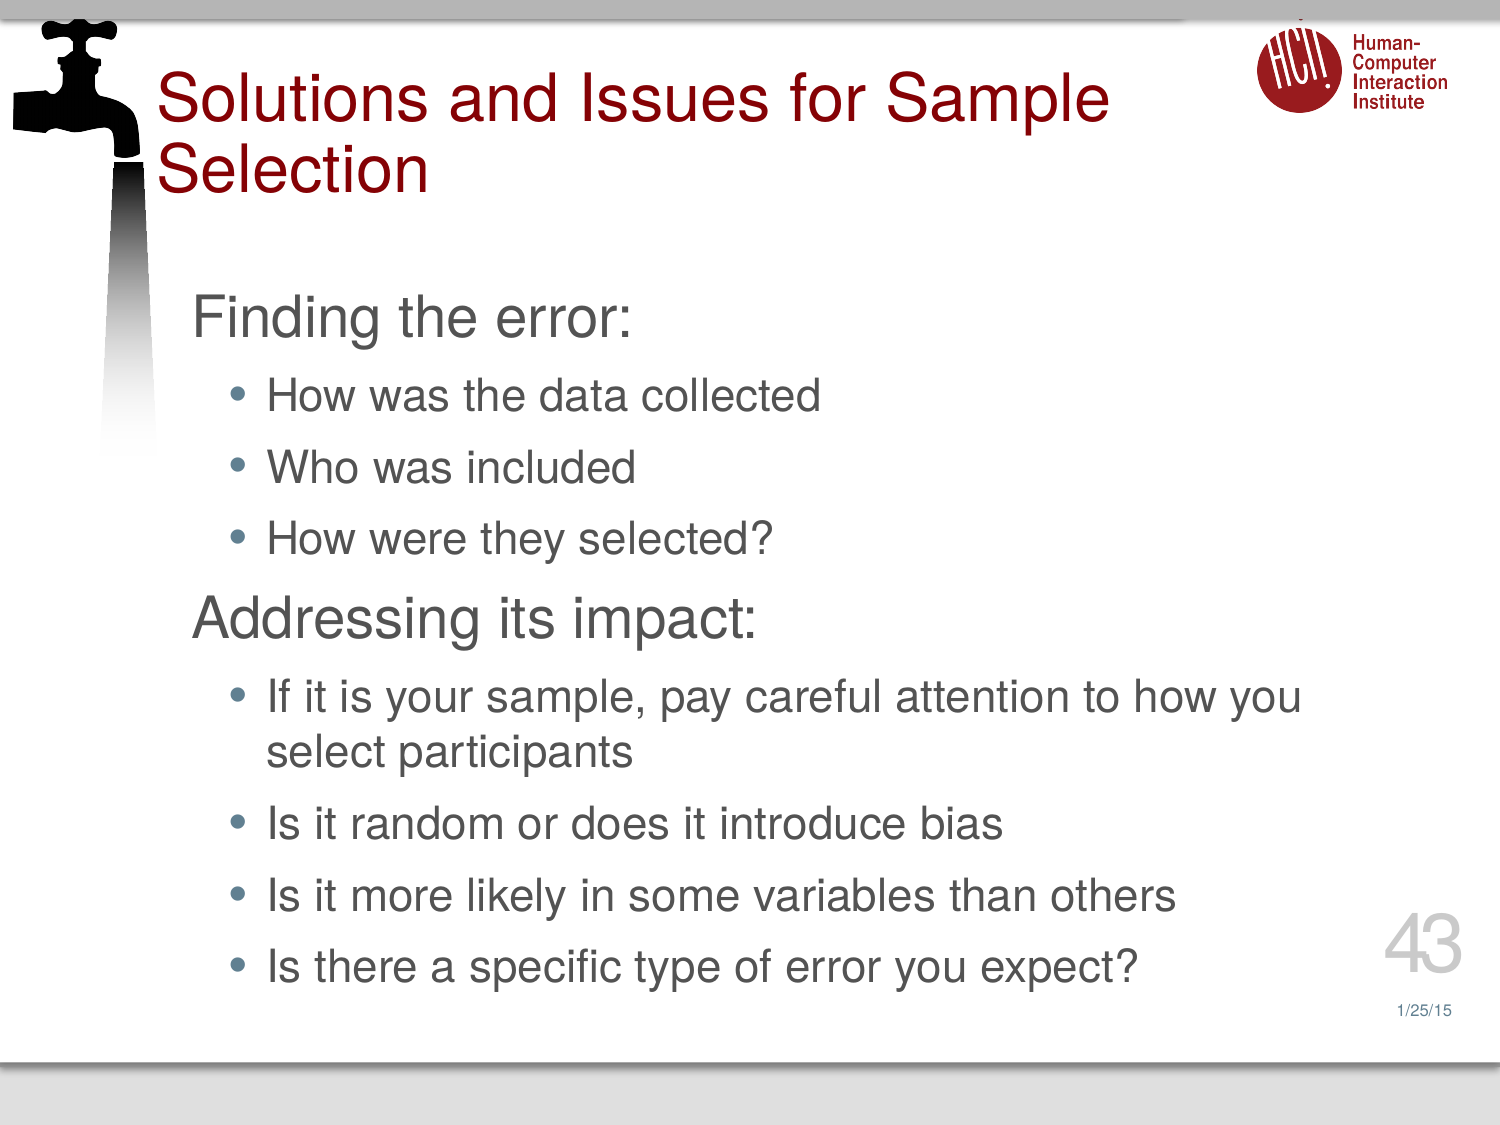

# Solutions and Issues for Sample Selection
Finding the error:
How was the data collected
Who was included
How were they selected?
Addressing its impact:
If it is your sample, pay careful attention to how you select participants
Is it random or does it introduce bias
Is it more likely in some variables than others
Is there a specific type of error you expect?
43
1/25/15